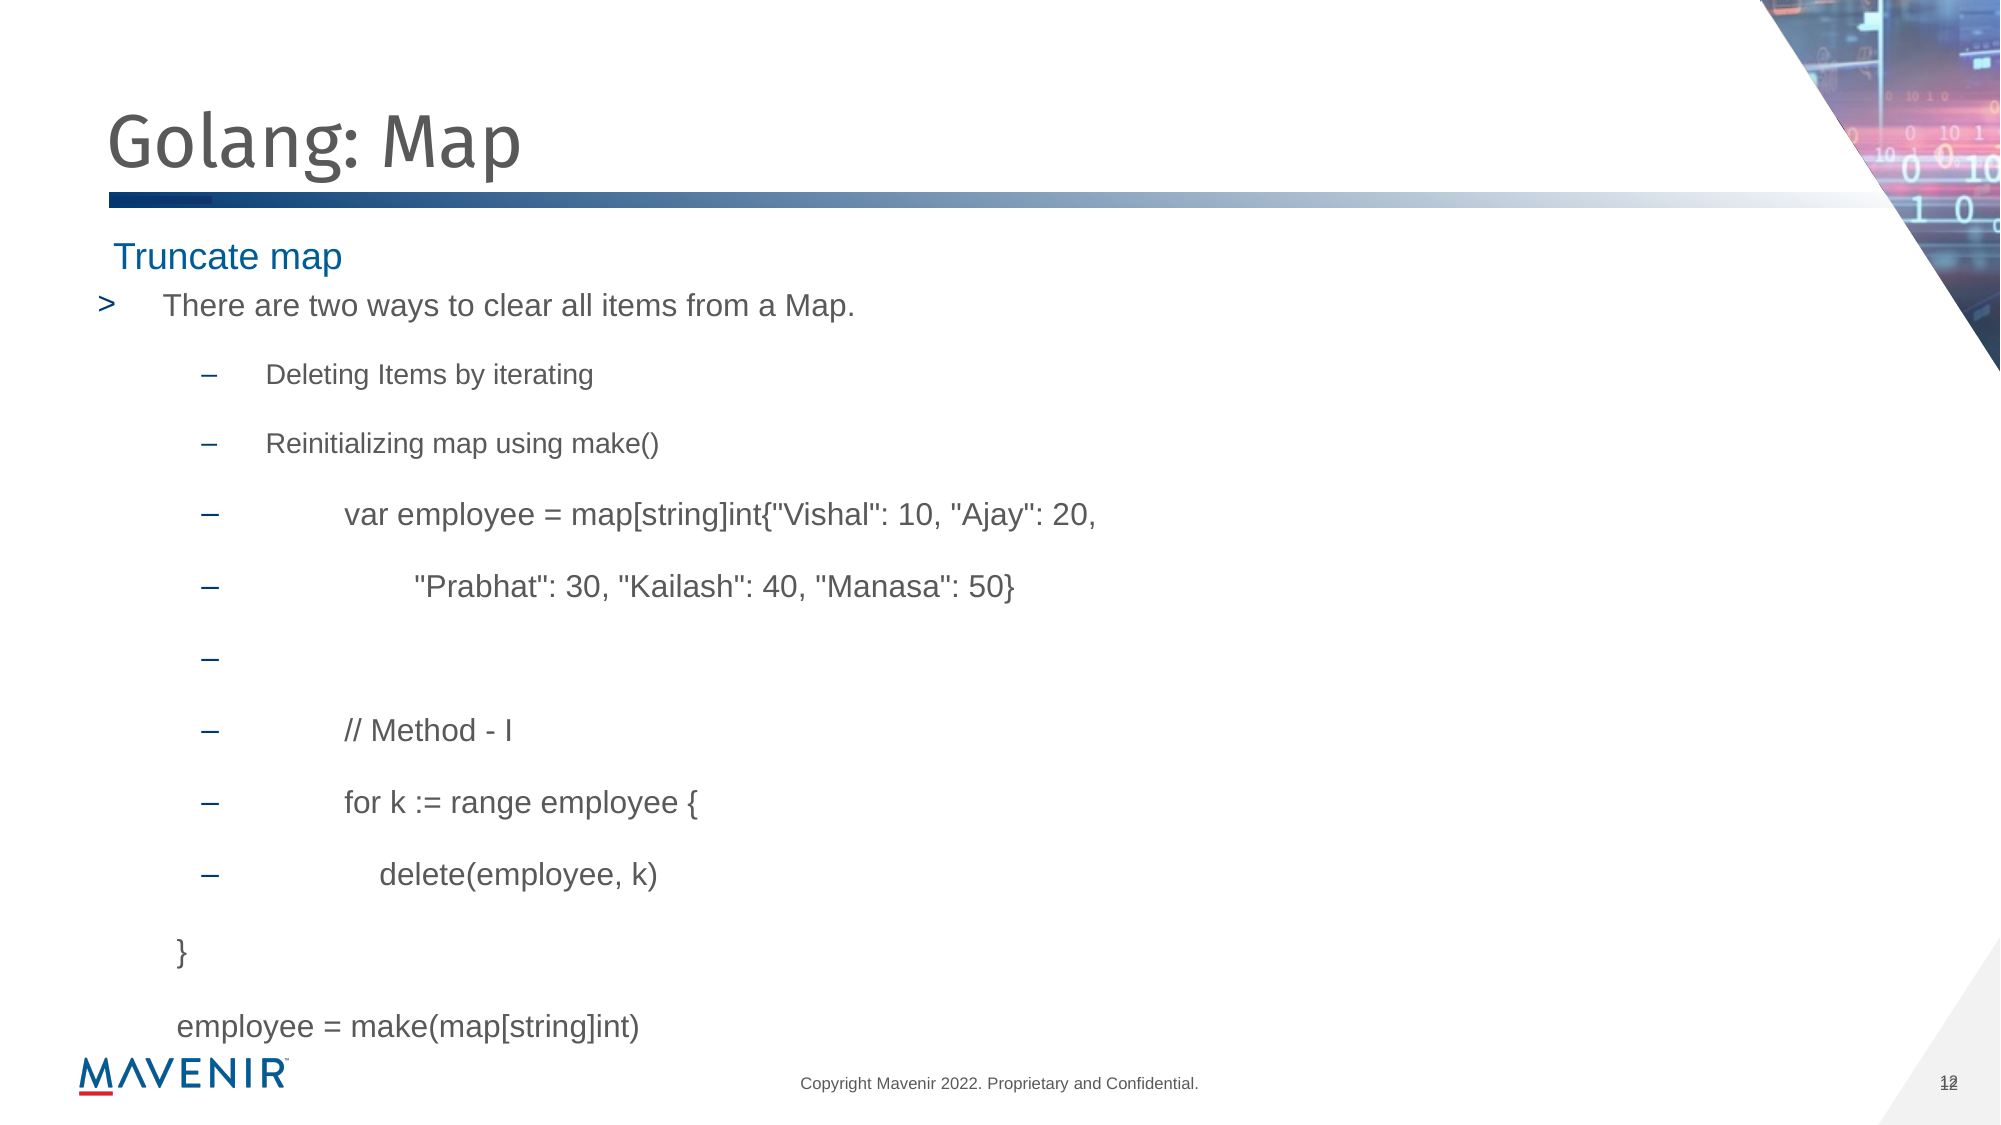

# Golang: Map

Truncate map

There are two ways to clear all items from a Map.
Deleting Items by iterating
Reinitializing map using make()
         var employee = map[string]int{"Vishal": 10, "Ajay": 20,
                 "Prabhat": 30, "Kailash": 40, "Manasa": 50}

         // Method - I
         for k := range employee {
             delete(employee, k)
         }
         employee = make(map[string]int)
12